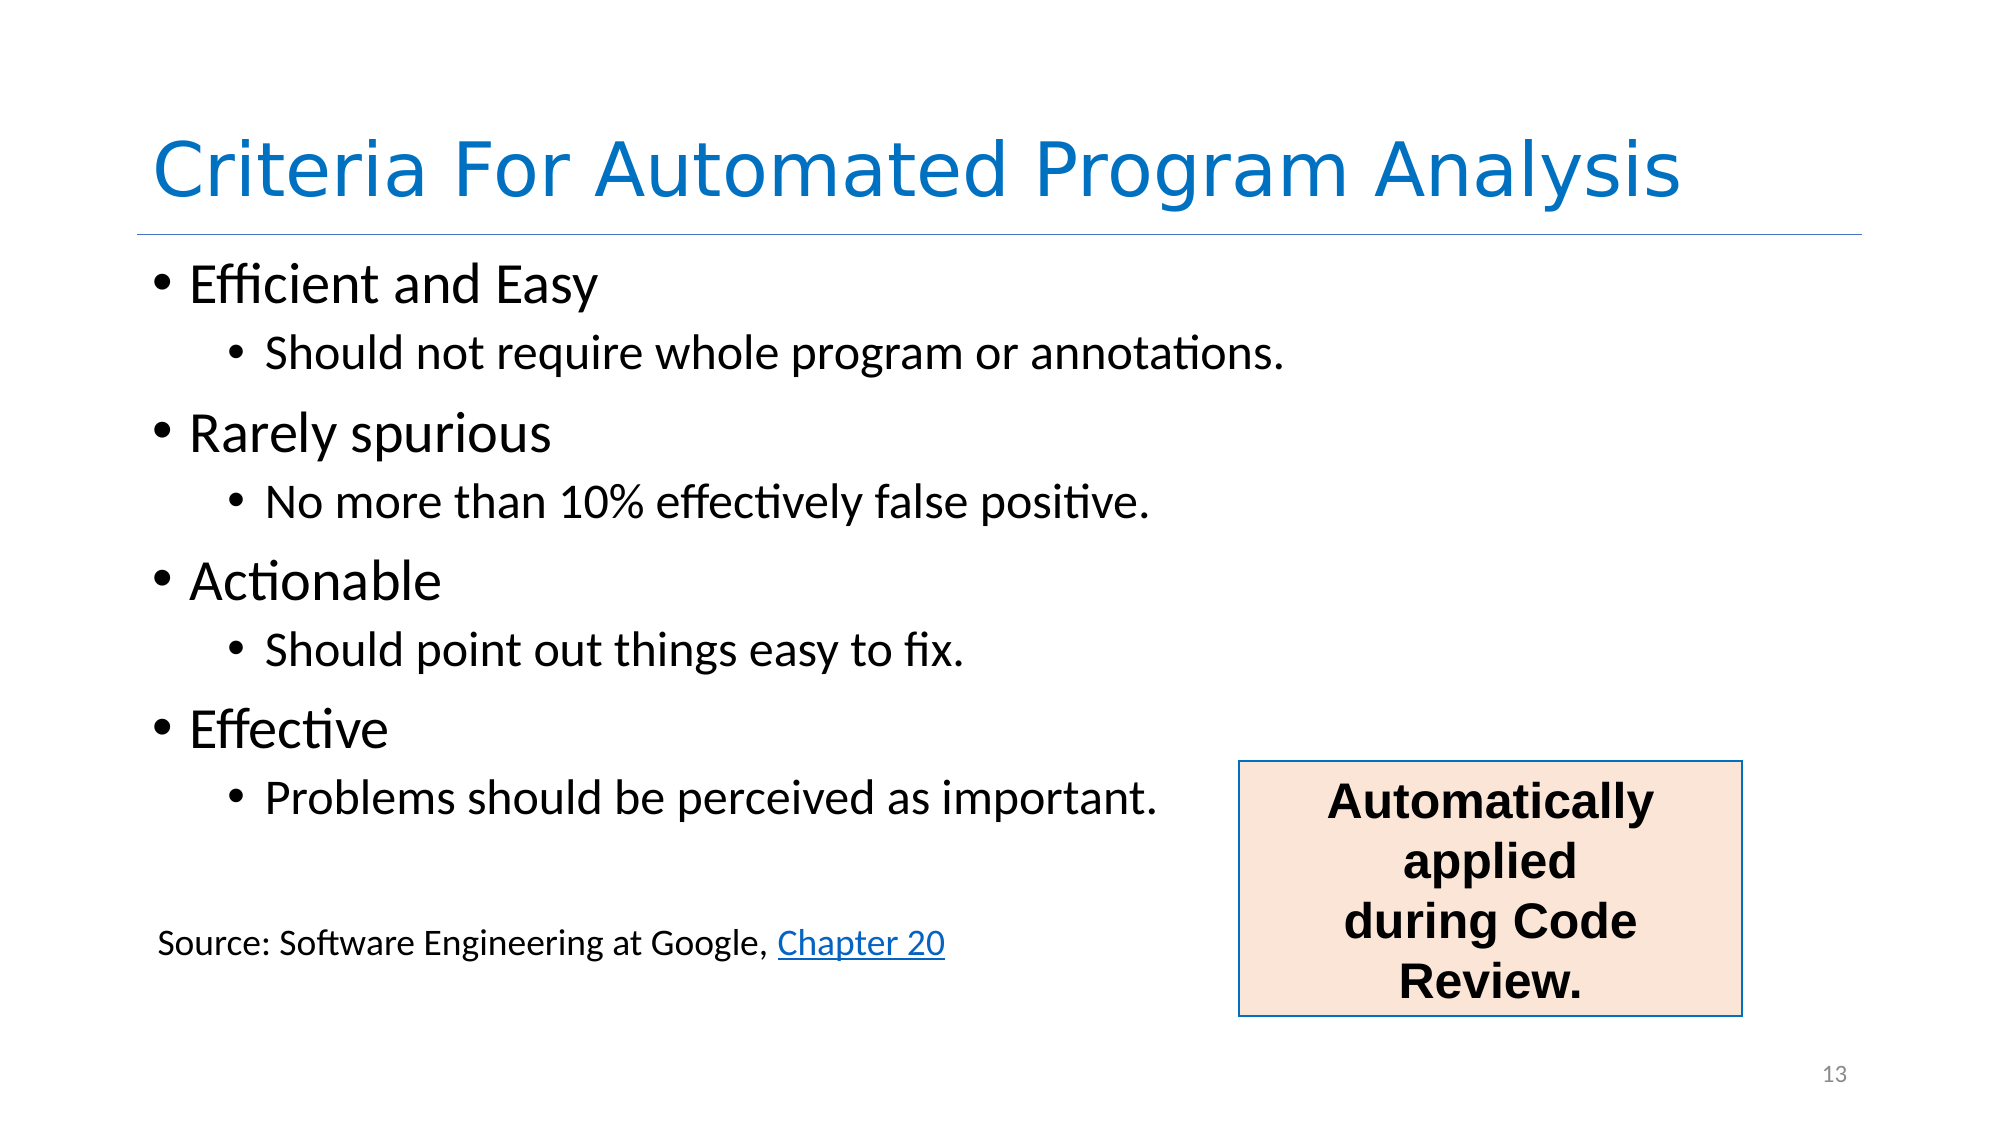

# Criteria For Automated Program Analysis
Efficient and Easy
Should not require whole program or annotations.
Rarely spurious
No more than 10% effectively false positive.
Actionable
Should point out things easy to fix.
Effective
Problems should be perceived as important.
Automatically applied
during Code Review.
Source: Software Engineering at Google, Chapter 20
13